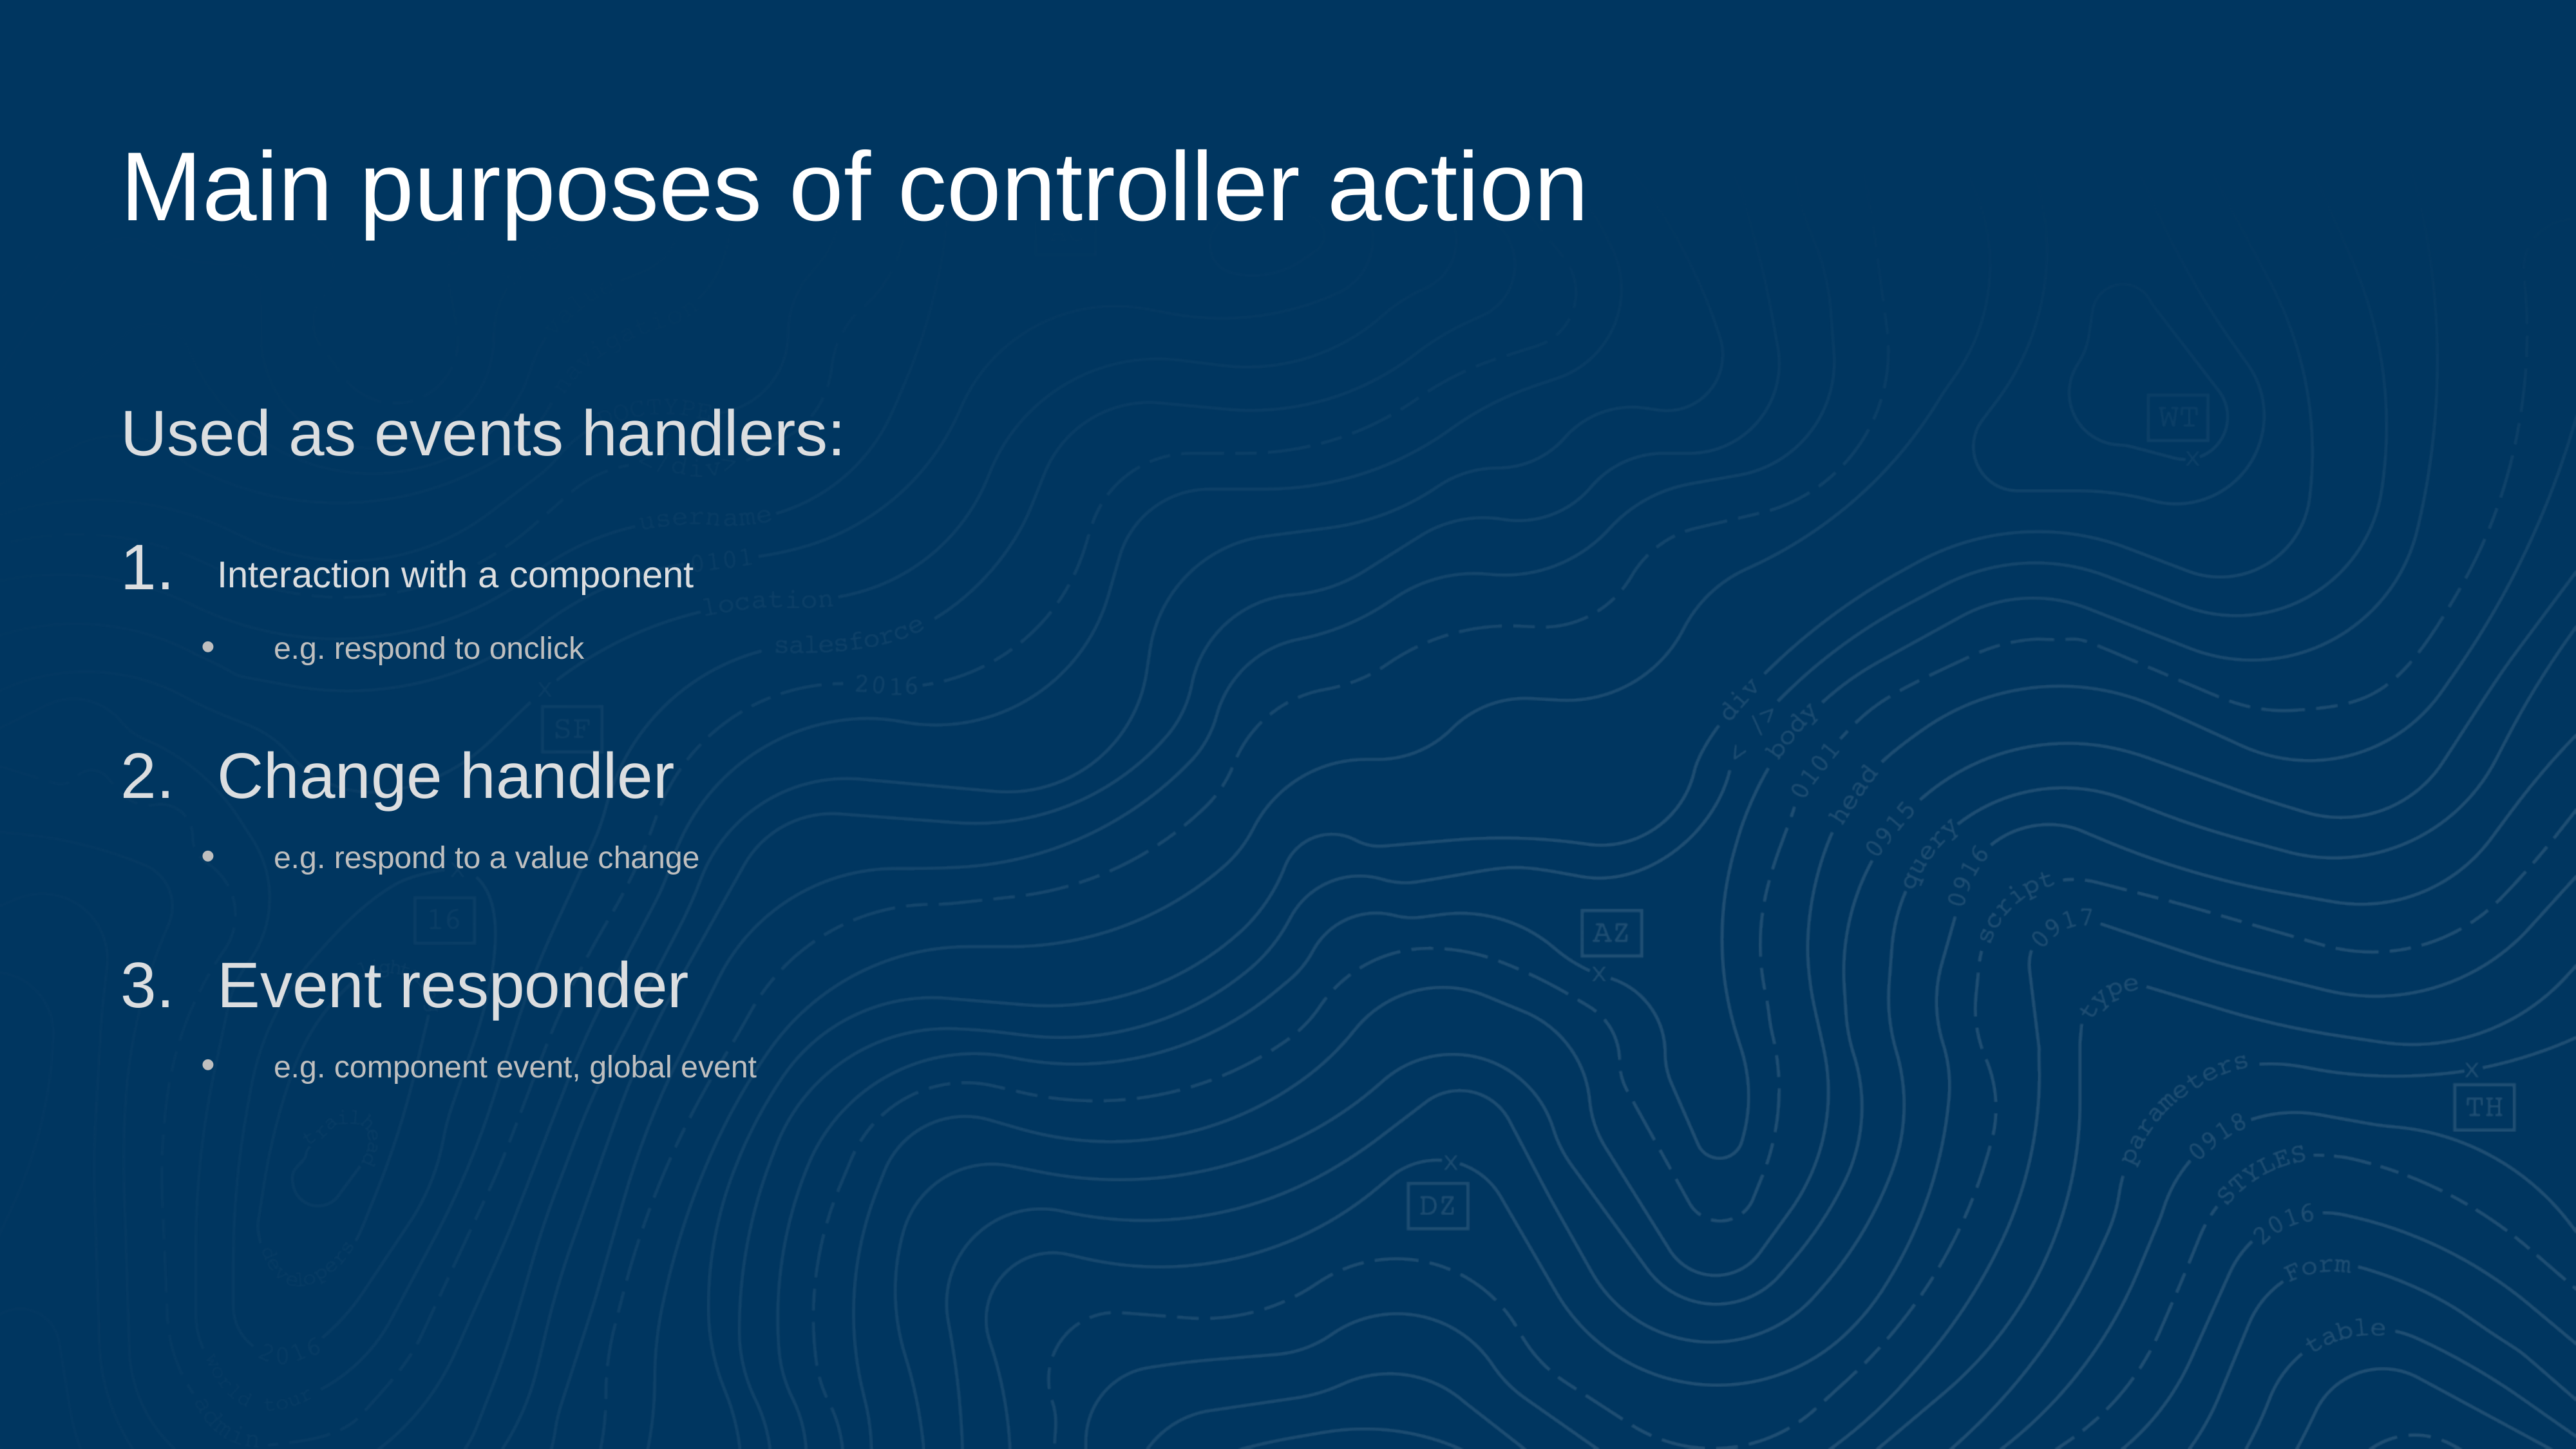

# Main purposes of controller action
Used as events handlers:
Interaction with a component
e.g. respond to onclick
Change handler
e.g. respond to a value change
Event responder
e.g. component event, global event